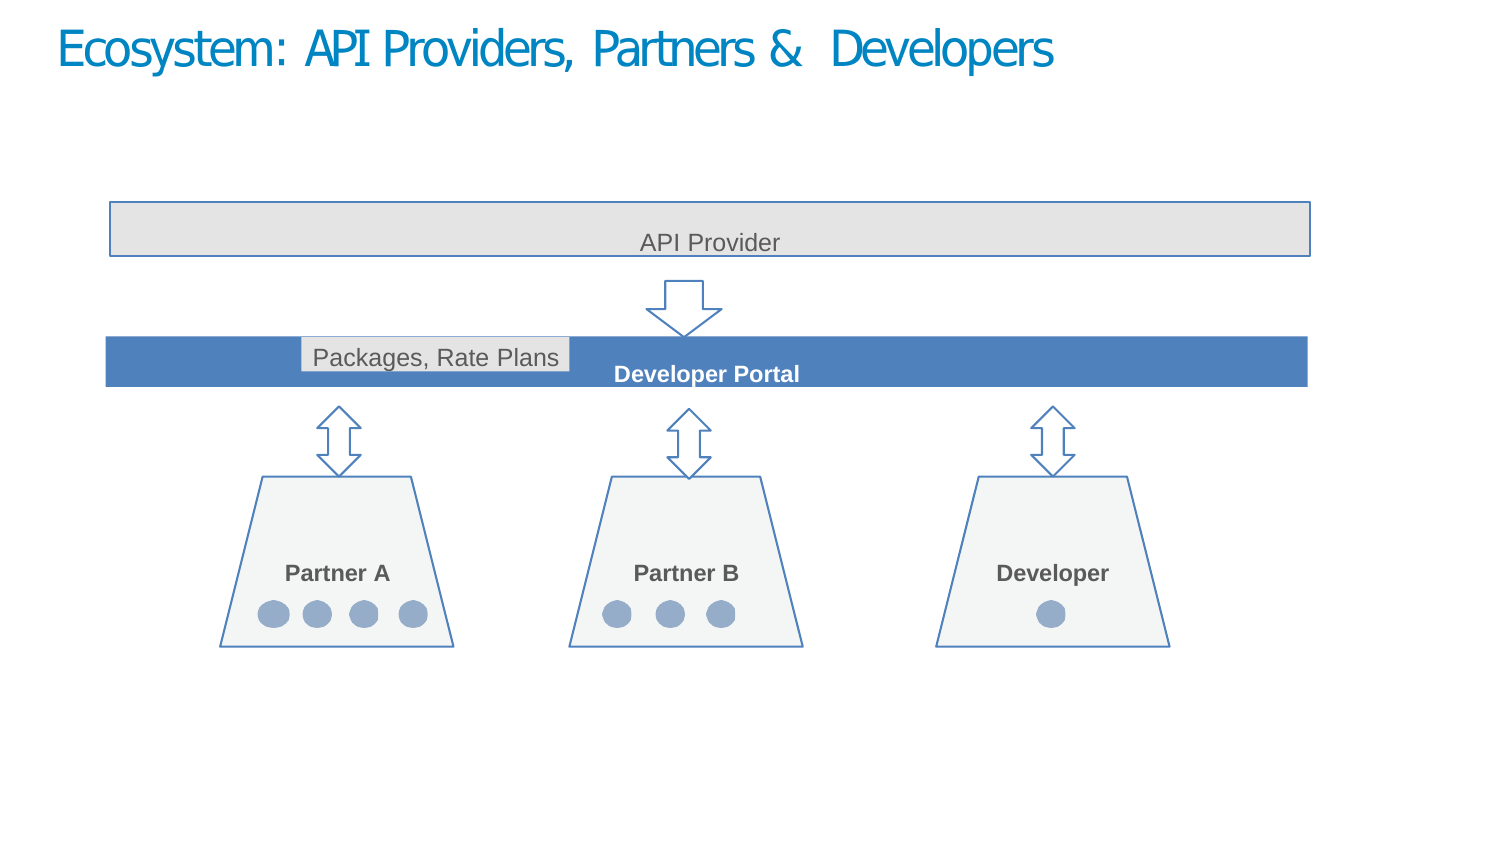

# Ecosystem: API Providers, Partners &  Developers

API Provider

Developer Portal
Packages, Rate Plans

Partner A
Partner B
Developer